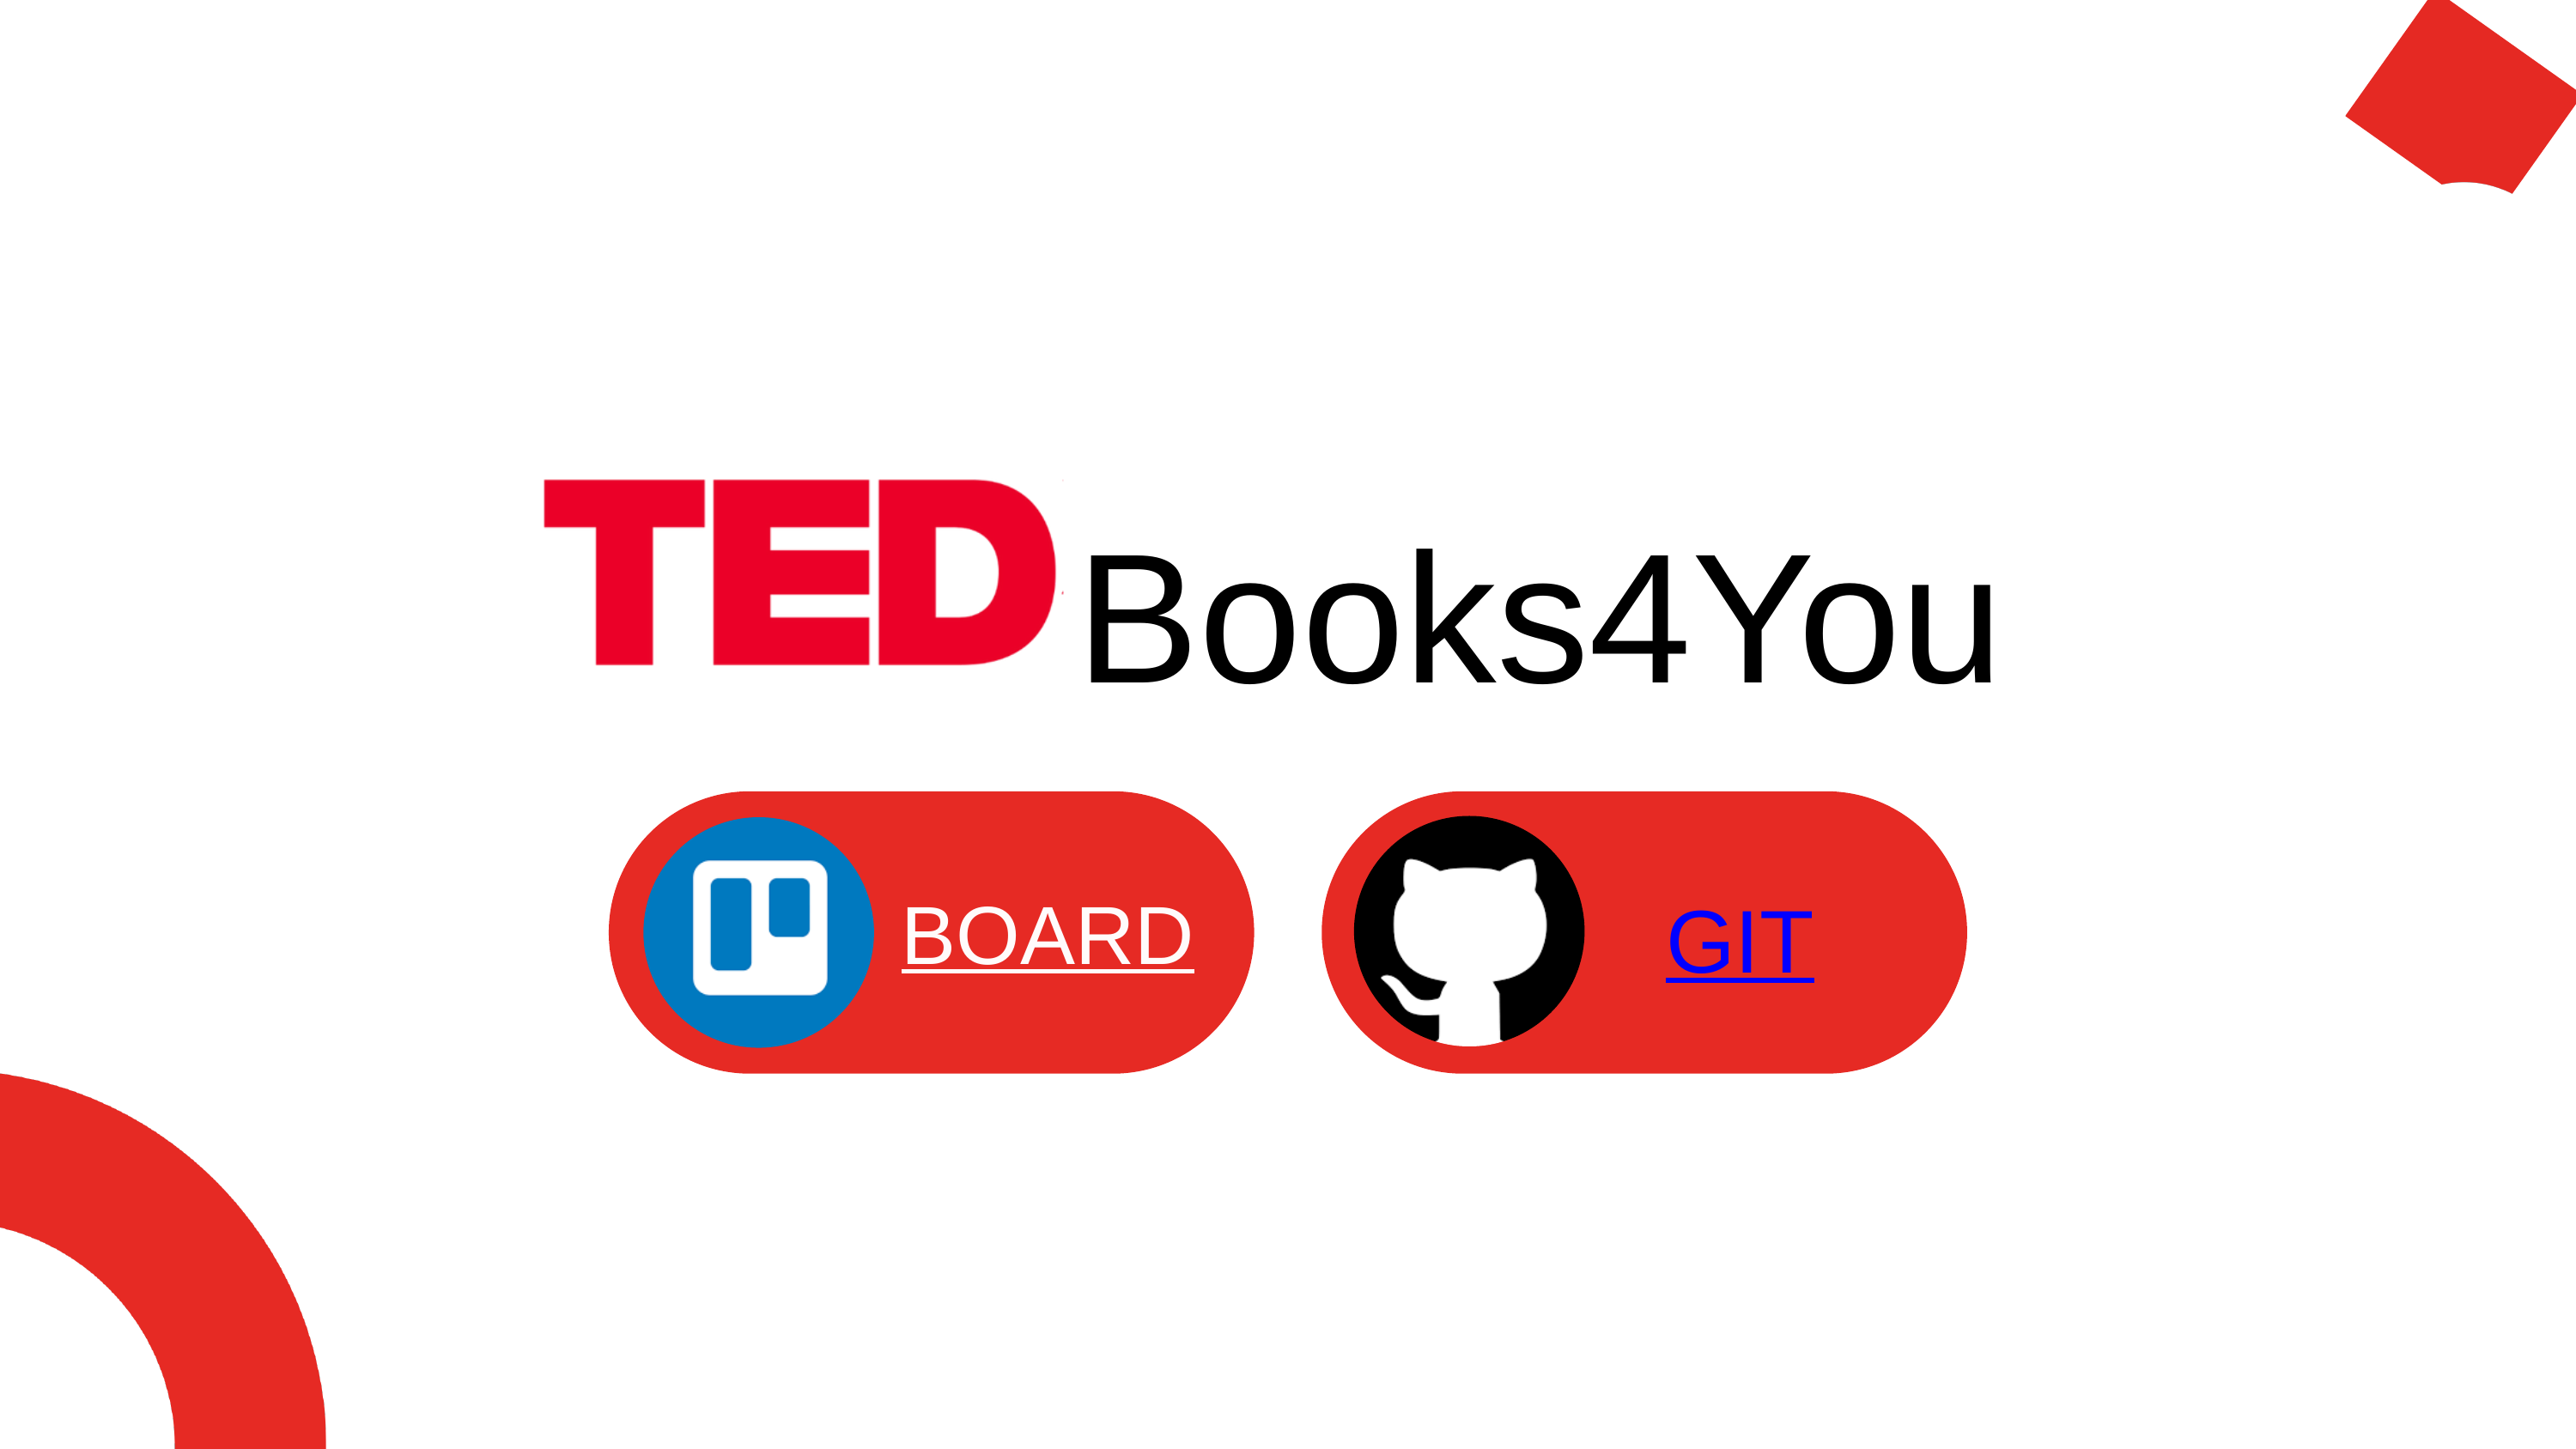

Books4You

BOARD
GIT
Calle Cualquiera 123, Cualquier Lugar